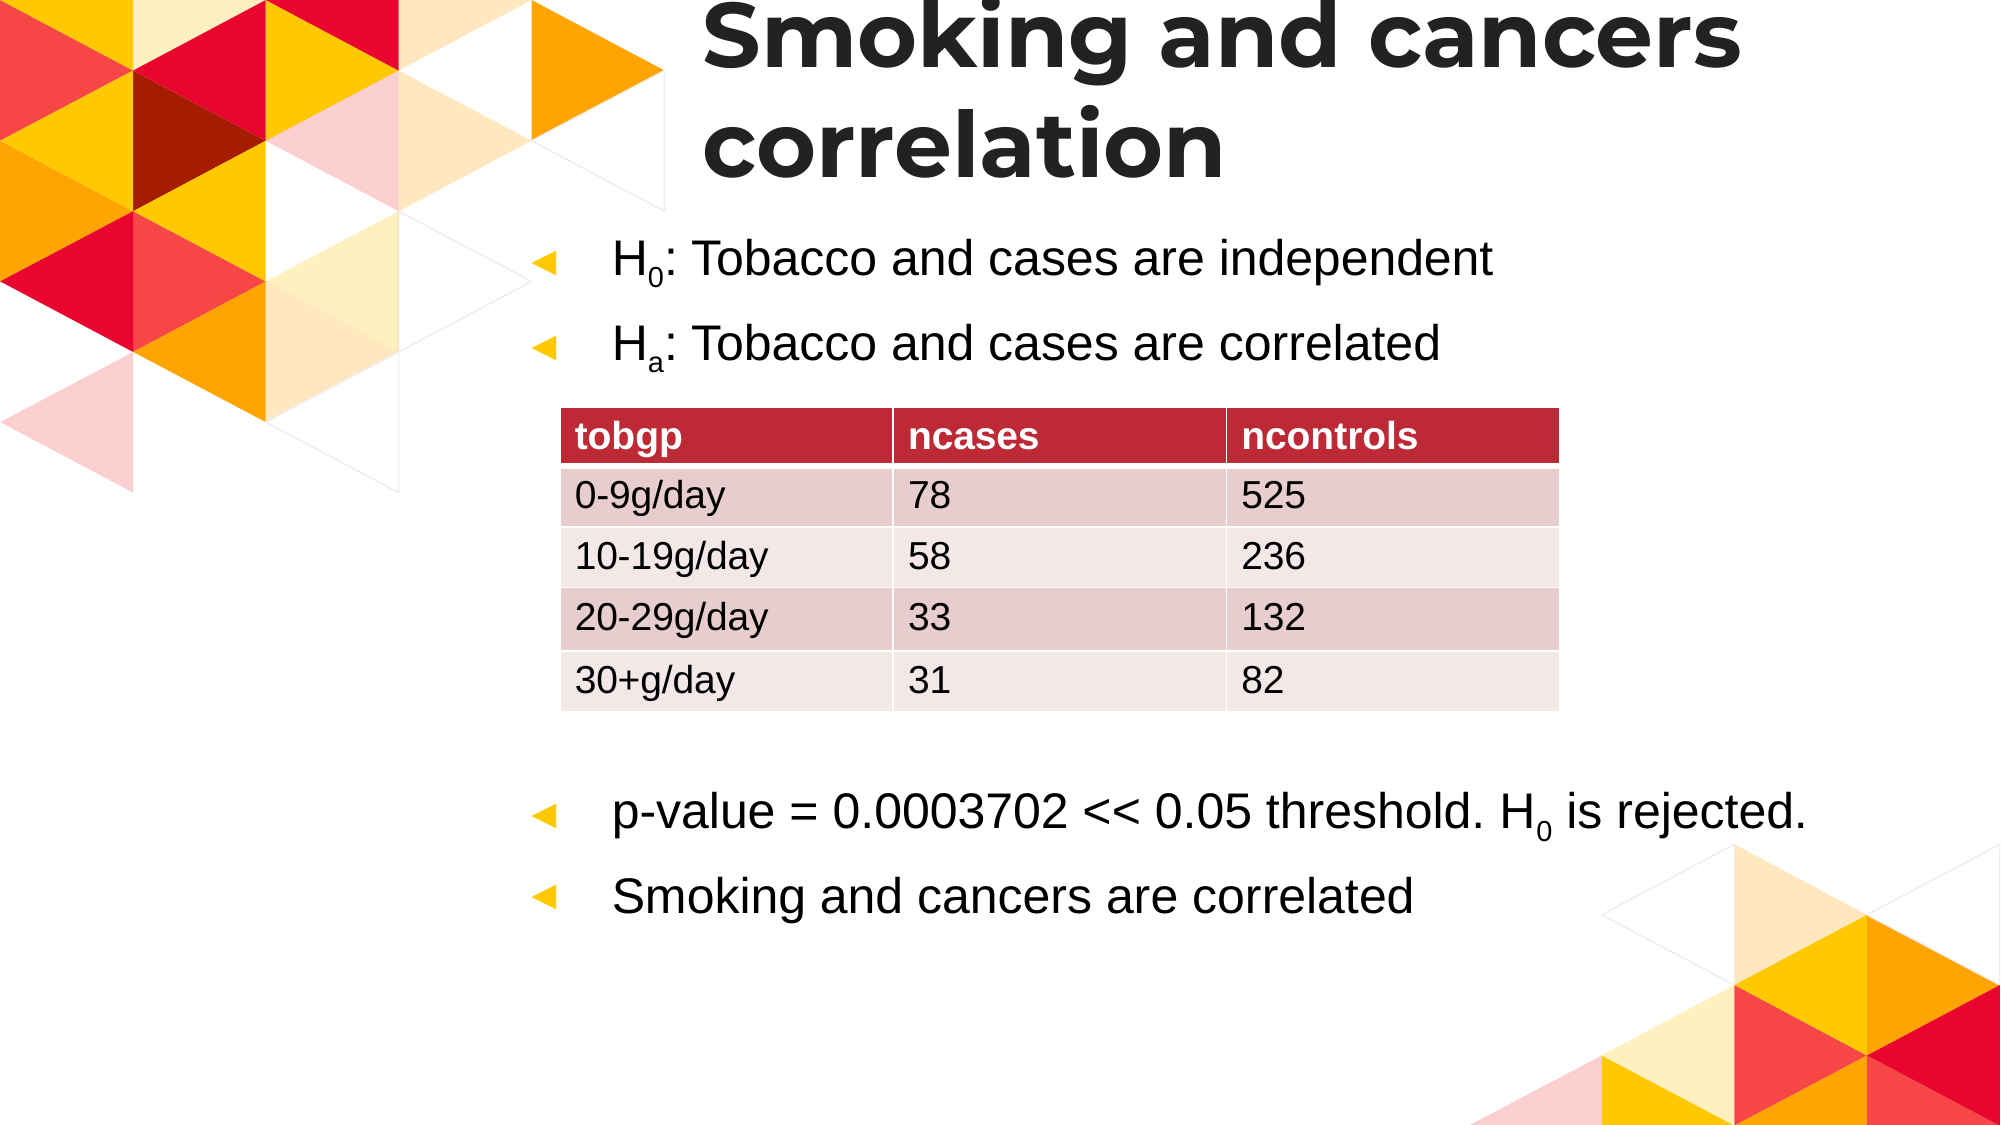

# Smoking and cancers correlation
H0: Tobacco and cases are independent
Ha: Tobacco and cases are correlated

p-value = 0.0003702 << 0.05 threshold. H0 is rejected.
Smoking and cancers are correlated
| tobgp | ncases | ncontrols |
| --- | --- | --- |
| 0-9g/day | 78 | 525 |
| 10-19g/day | 58 | 236 |
| 20-29g/day | 33 | 132 |
| 30+g/day | 31 | 82 |